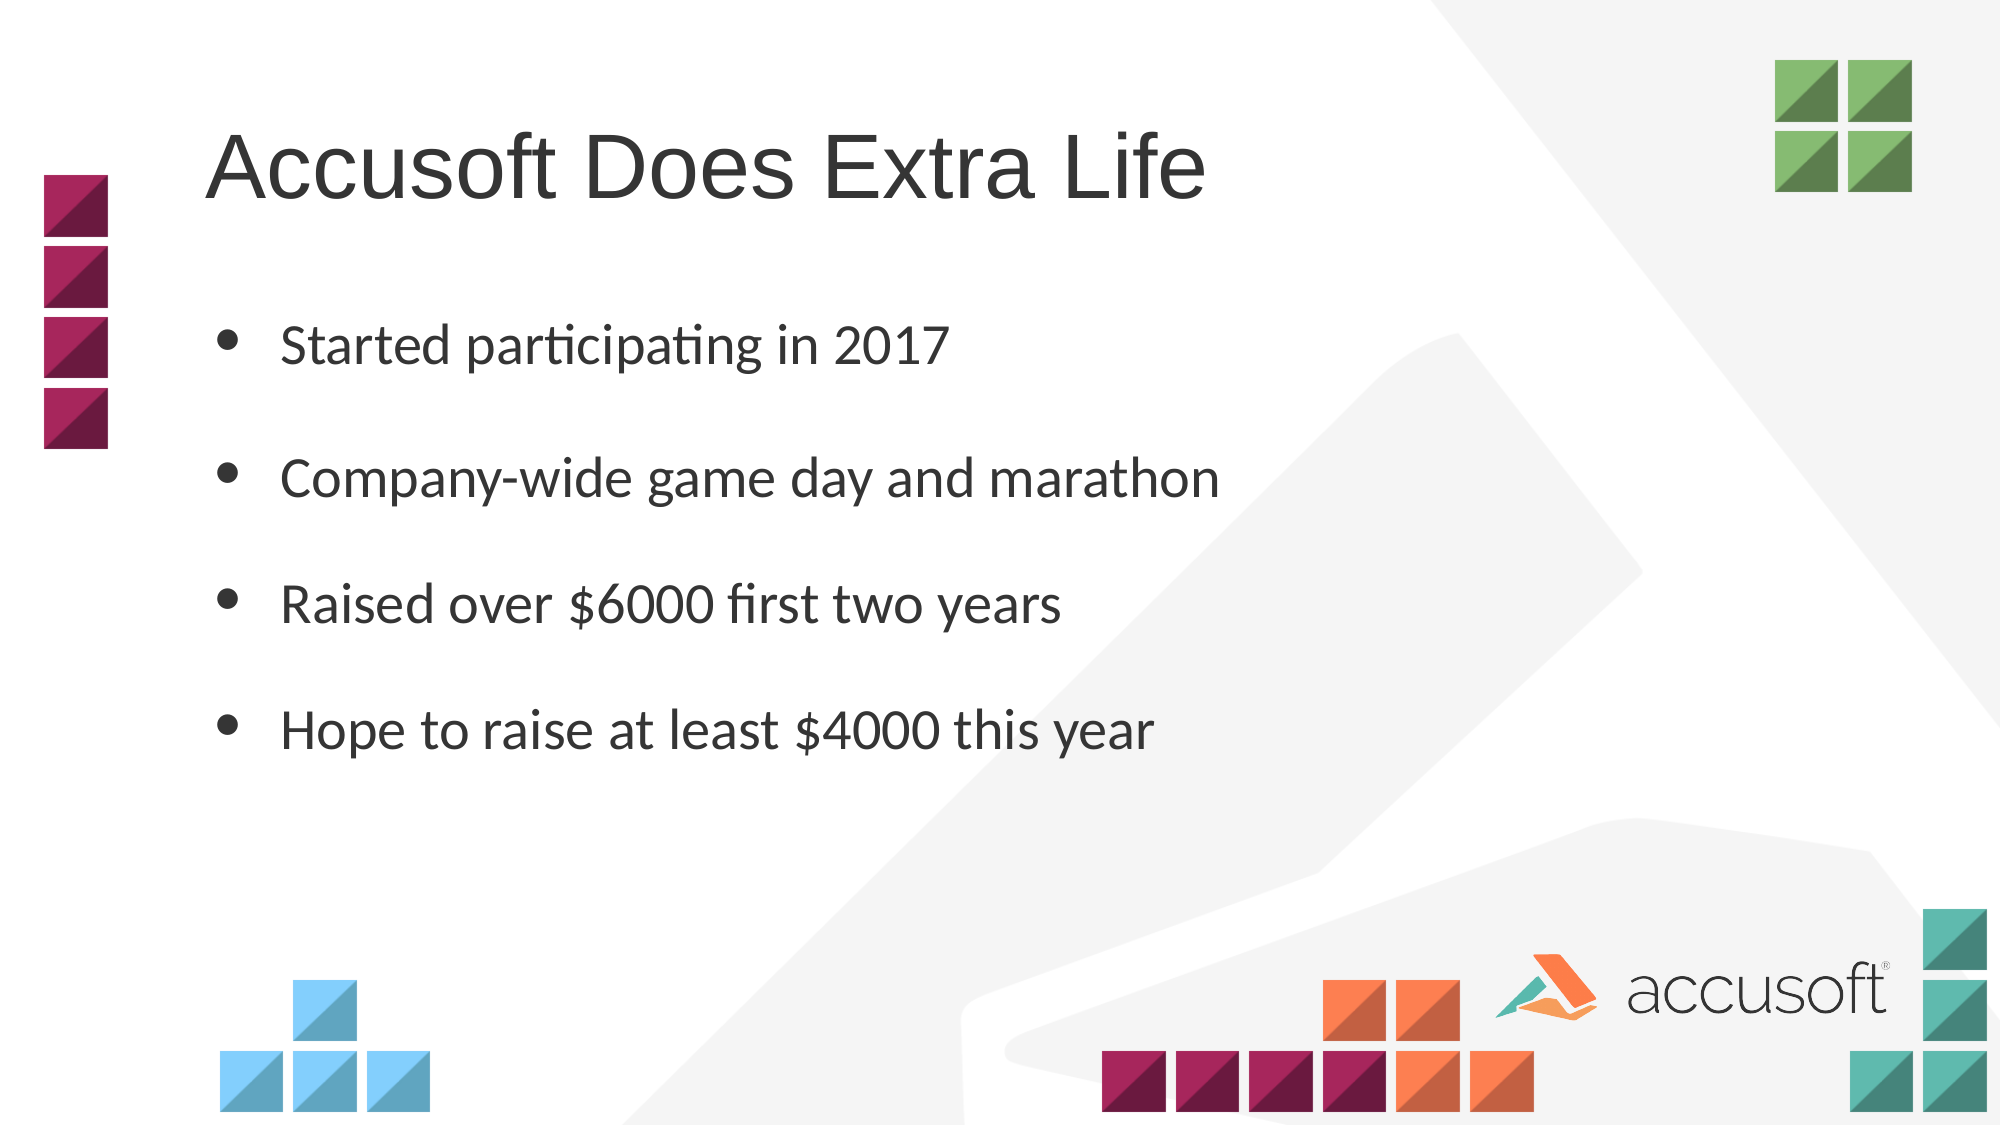

# Accusoft Does Extra Life
Started participating in 2017
Company-wide game day and marathon
Raised over $6000 first two years
Hope to raise at least $4000 this year